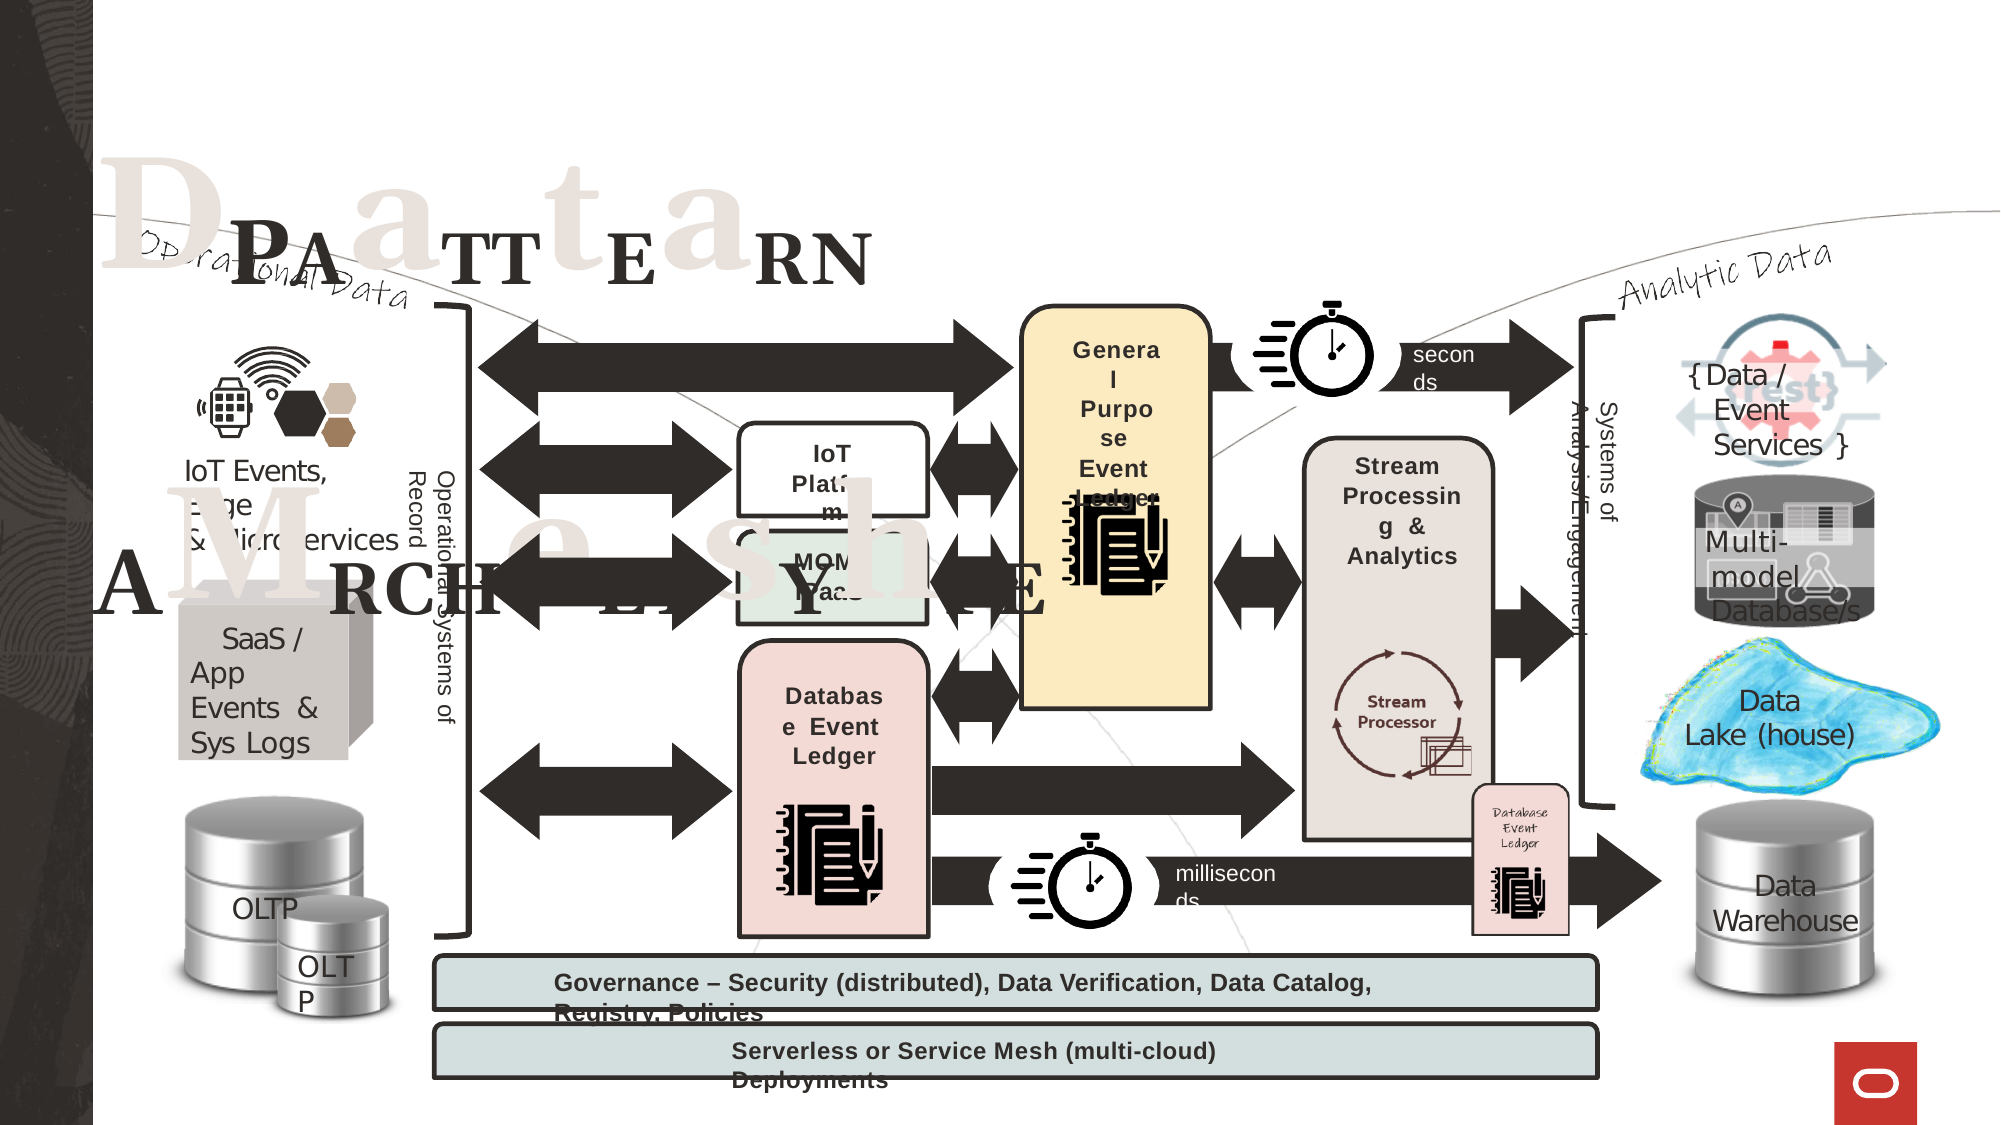

# DPAaTTtEaRN AMRCHeETsYhPE

General  Purpose  Event  Ledger
seconds

{ Data / Event  Services }

Systems of Analysis/Engagement

IoT
Platform

Stream  Processing  & Analytics
IoT Events, Edge
& Microservices
Operational Systems of Record

Multi-model  Database/s

MOM /
IPaaS

SaaS /  App Events  & Sys Logs

Database  Event  Ledger
Data
Lake (house)

milliseconds
Data
Warehouse
OLTP
OLTP

Governance – Security (distributed), Data Verification, Data Catalog, Registry, Policies

Serverless or Service Mesh (multi-cloud) Deployments